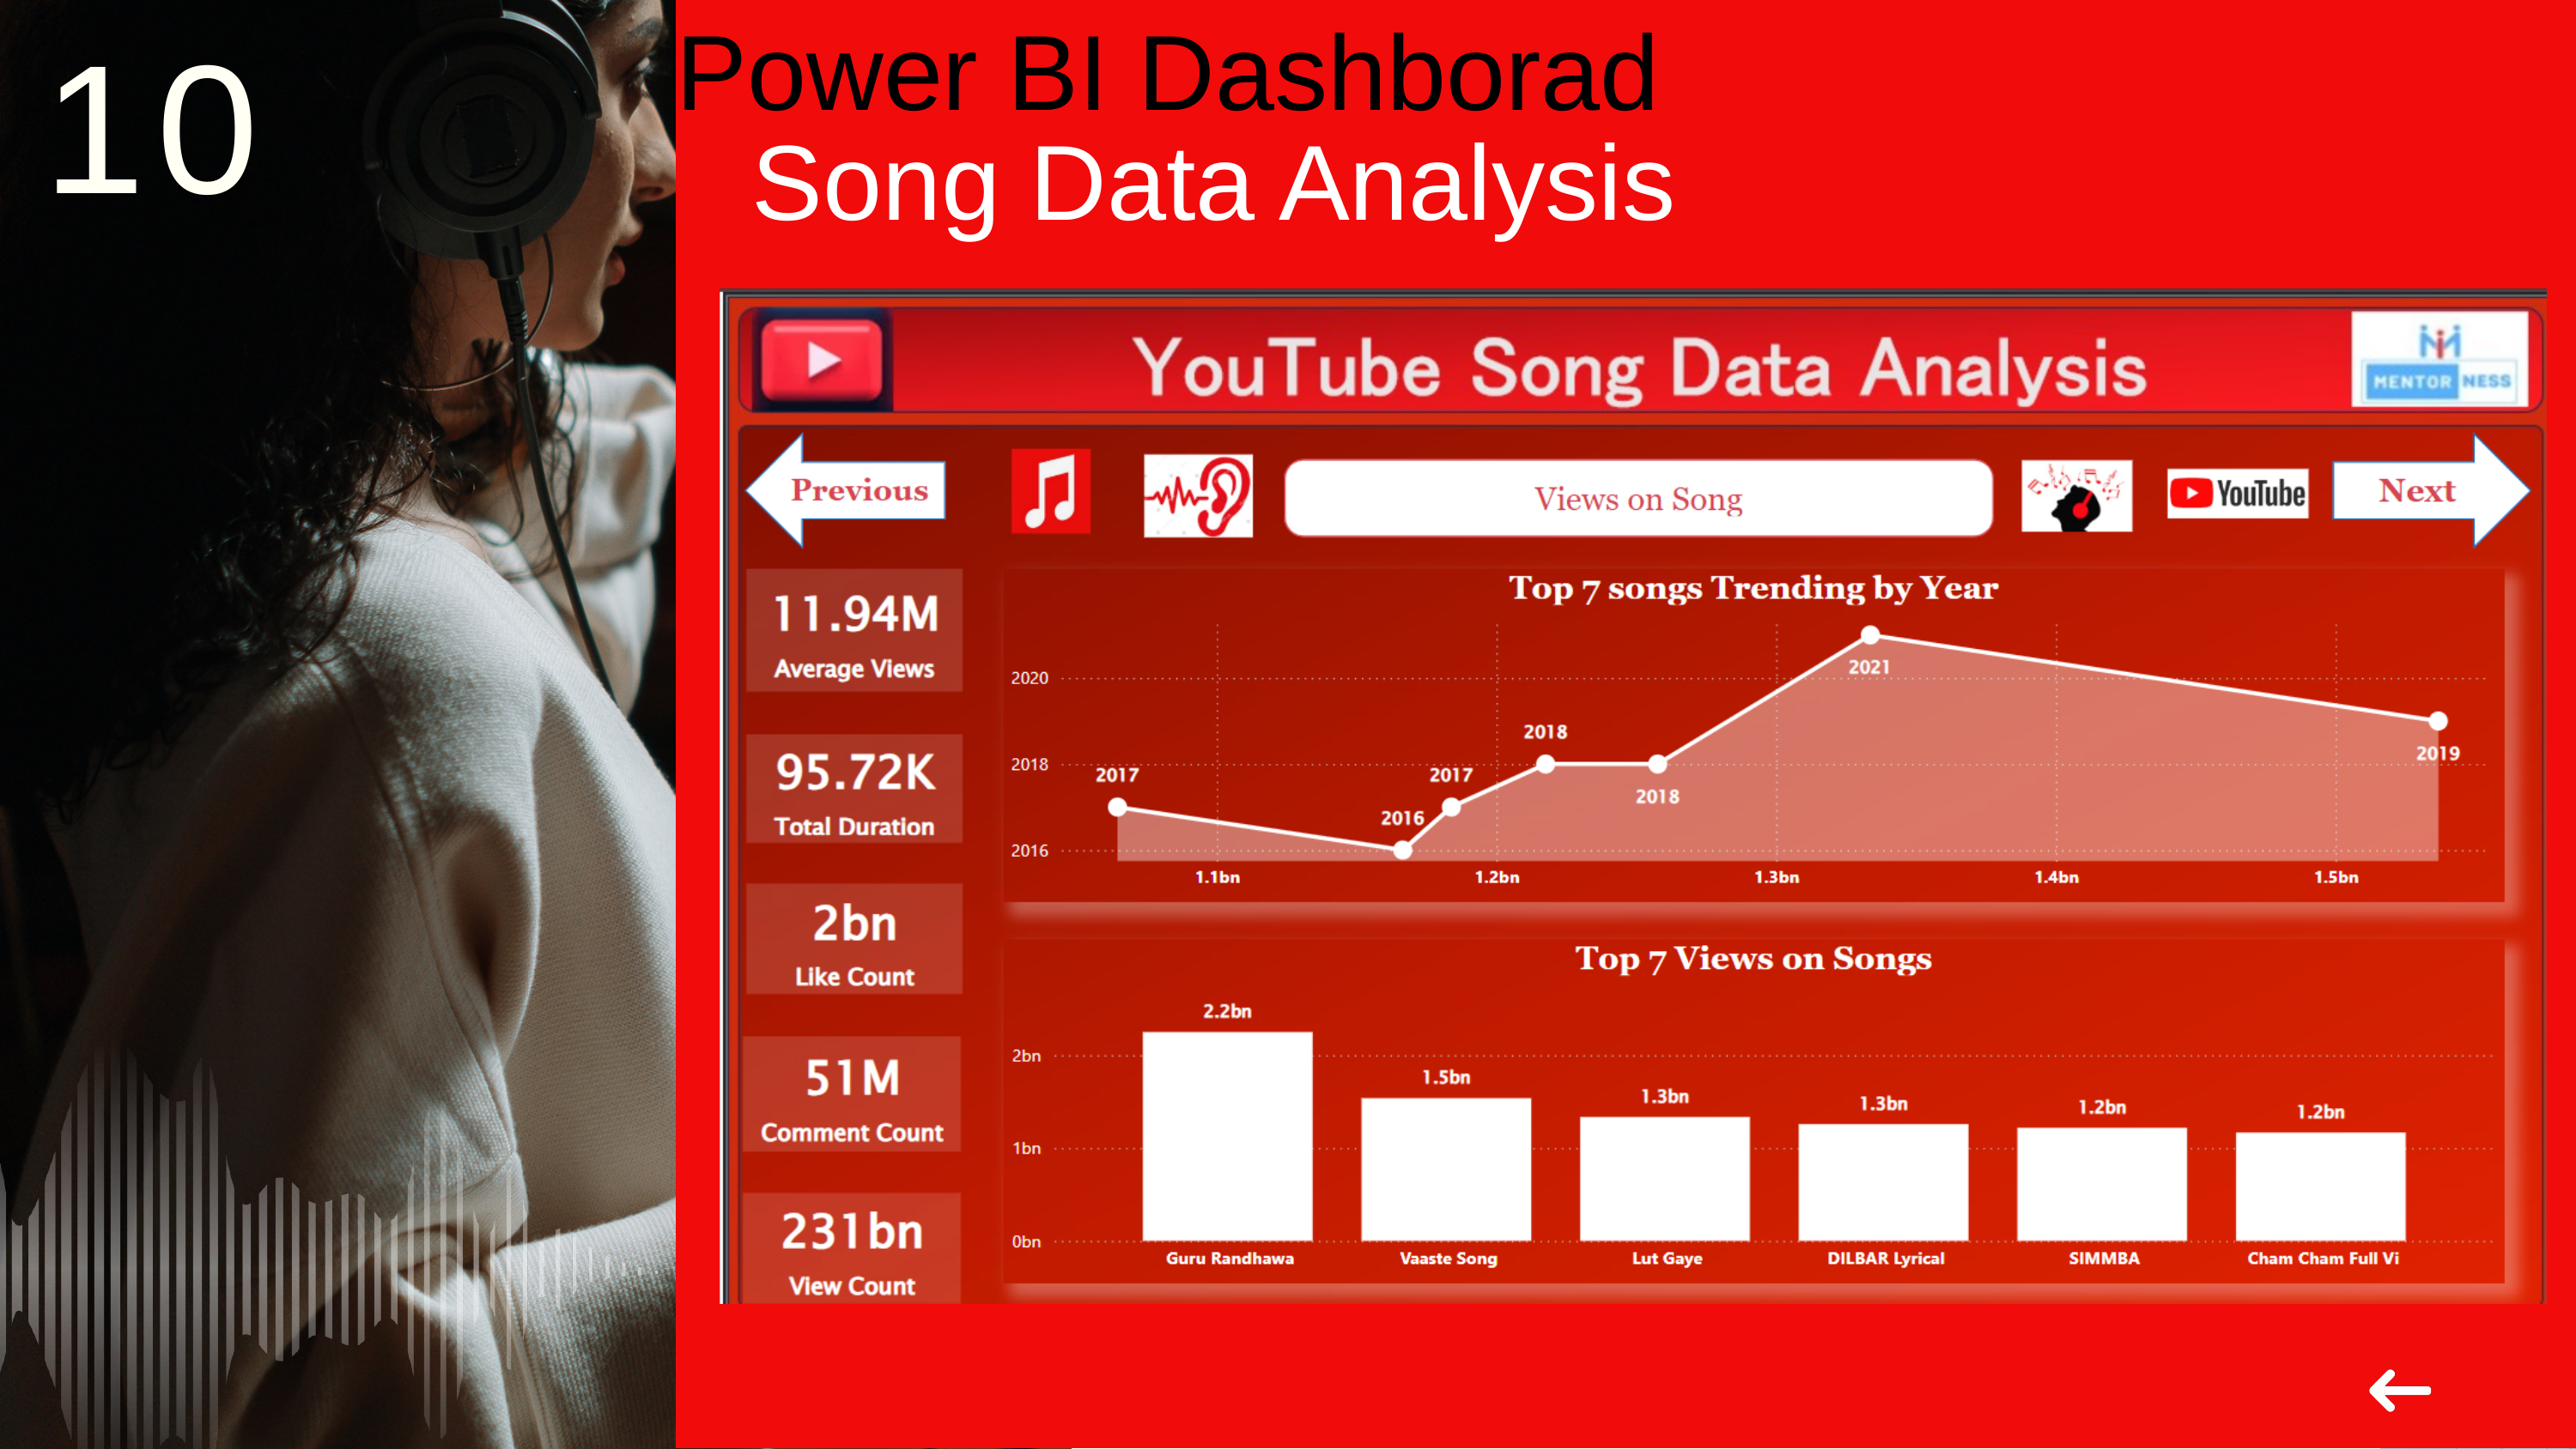

10
Power BI Dashborad
Song Data Analysis